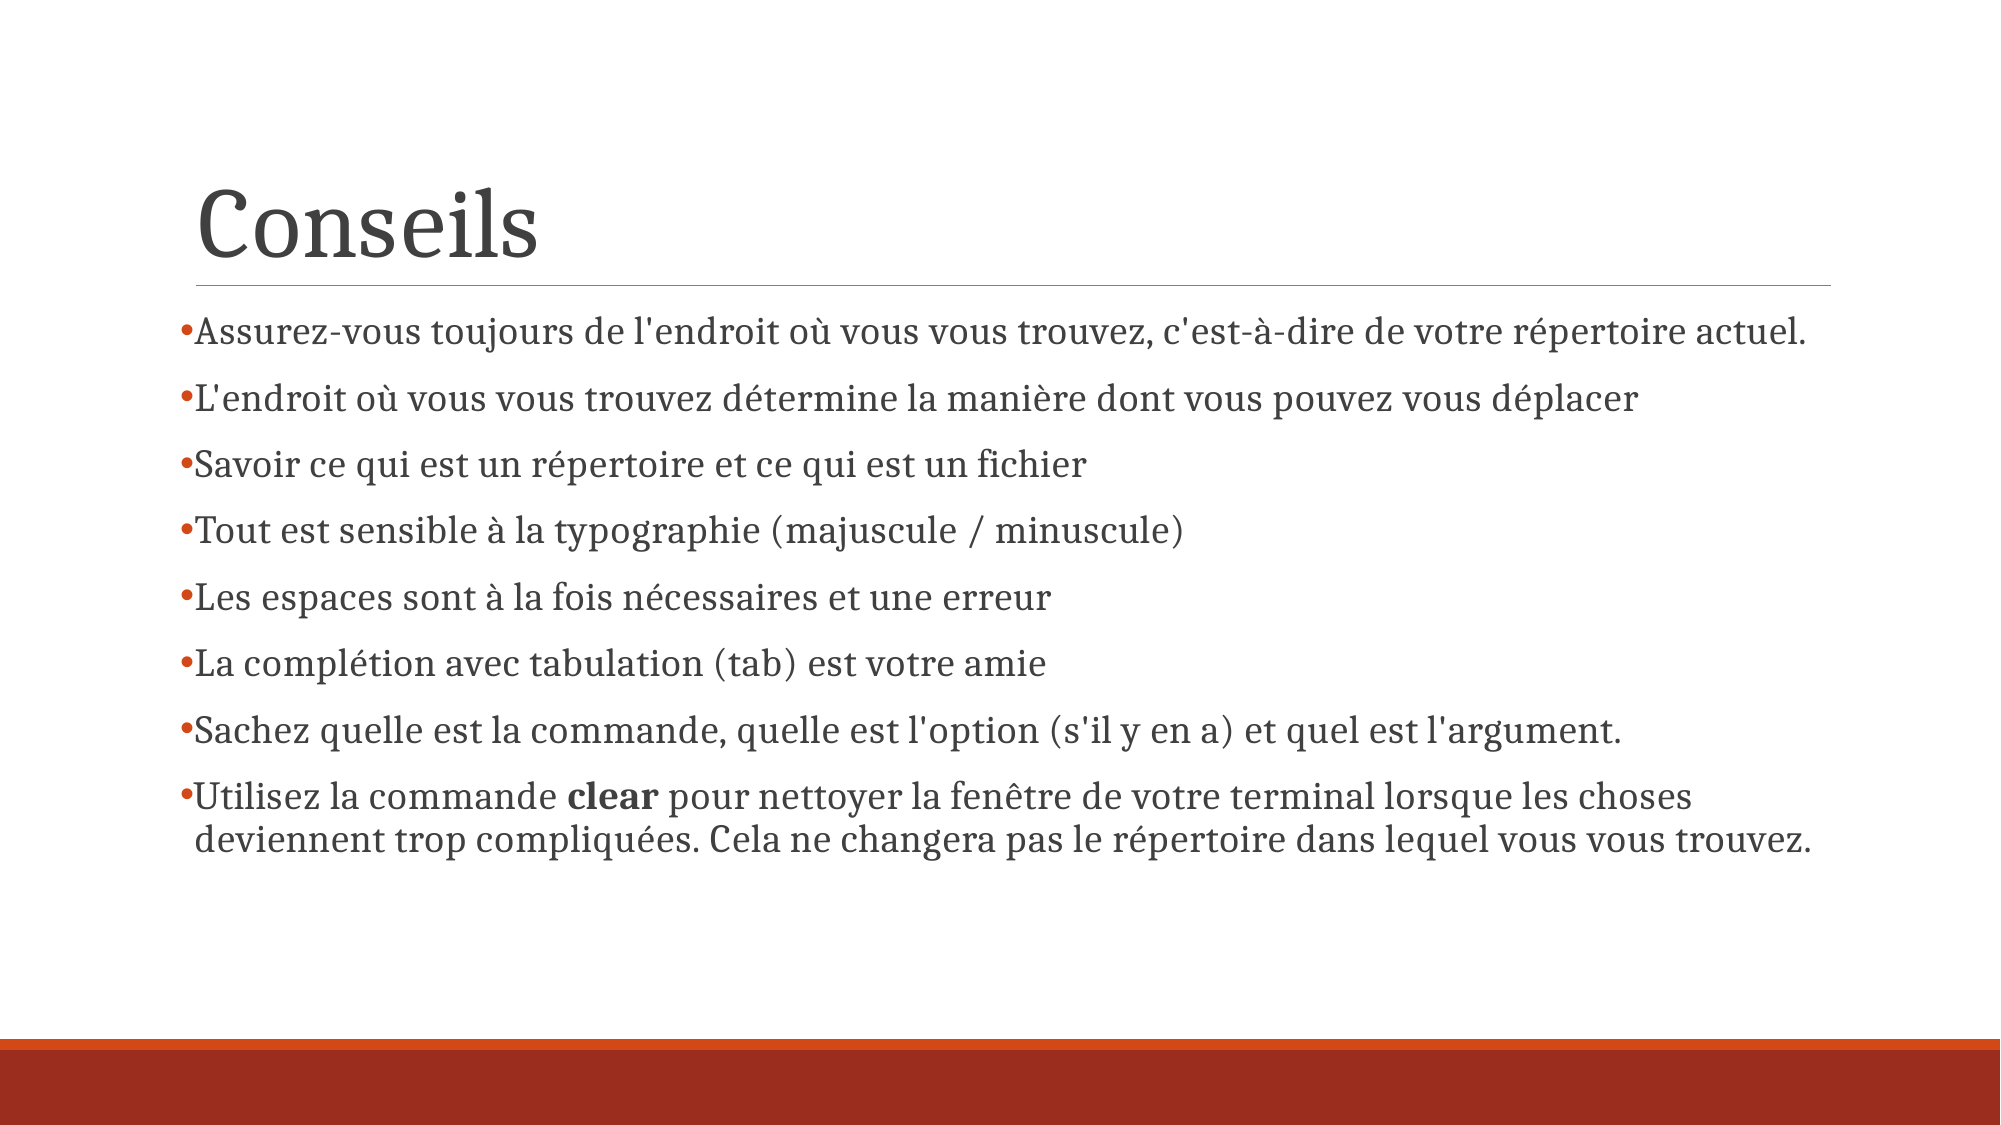

# Conseils
Assurez-vous toujours de l'endroit où vous vous trouvez, c'est-à-dire de votre répertoire actuel.
L'endroit où vous vous trouvez détermine la manière dont vous pouvez vous déplacer
Savoir ce qui est un répertoire et ce qui est un fichier
Tout est sensible à la typographie (majuscule / minuscule)
Les espaces sont à la fois nécessaires et une erreur
La complétion avec tabulation (tab) est votre amie
Sachez quelle est la commande, quelle est l'option (s'il y en a) et quel est l'argument.
Utilisez la commande clear pour nettoyer la fenêtre de votre terminal lorsque les choses deviennent trop compliquées. Cela ne changera pas le répertoire dans lequel vous vous trouvez.